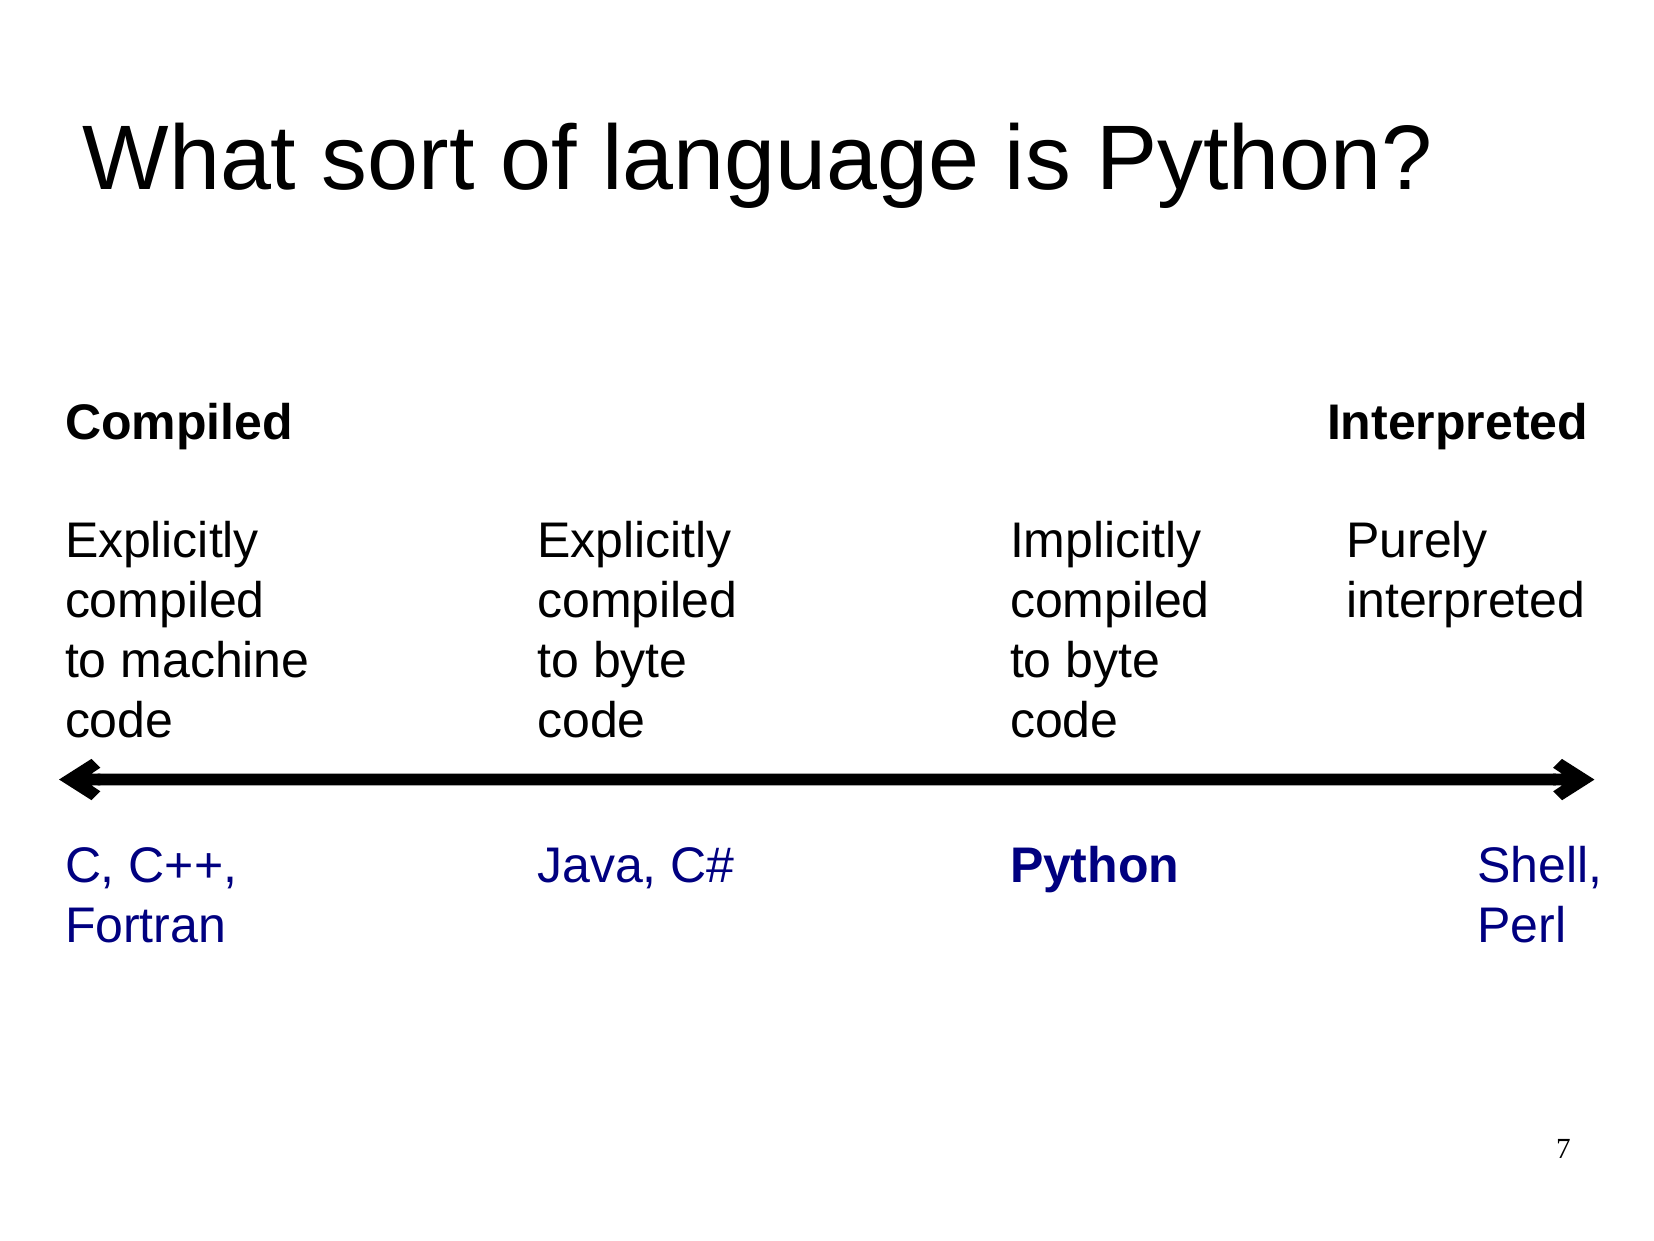

What sort of language is Python?
Compiled
Interpreted
Explicitly
compiled
to machine
code
Purely
interpreted
Explicitly
compiled
to byte
code
Implicitly
compiled
to byte
code

C, C++,
Fortran
Java, C#
Python
Shell,
Perl
7